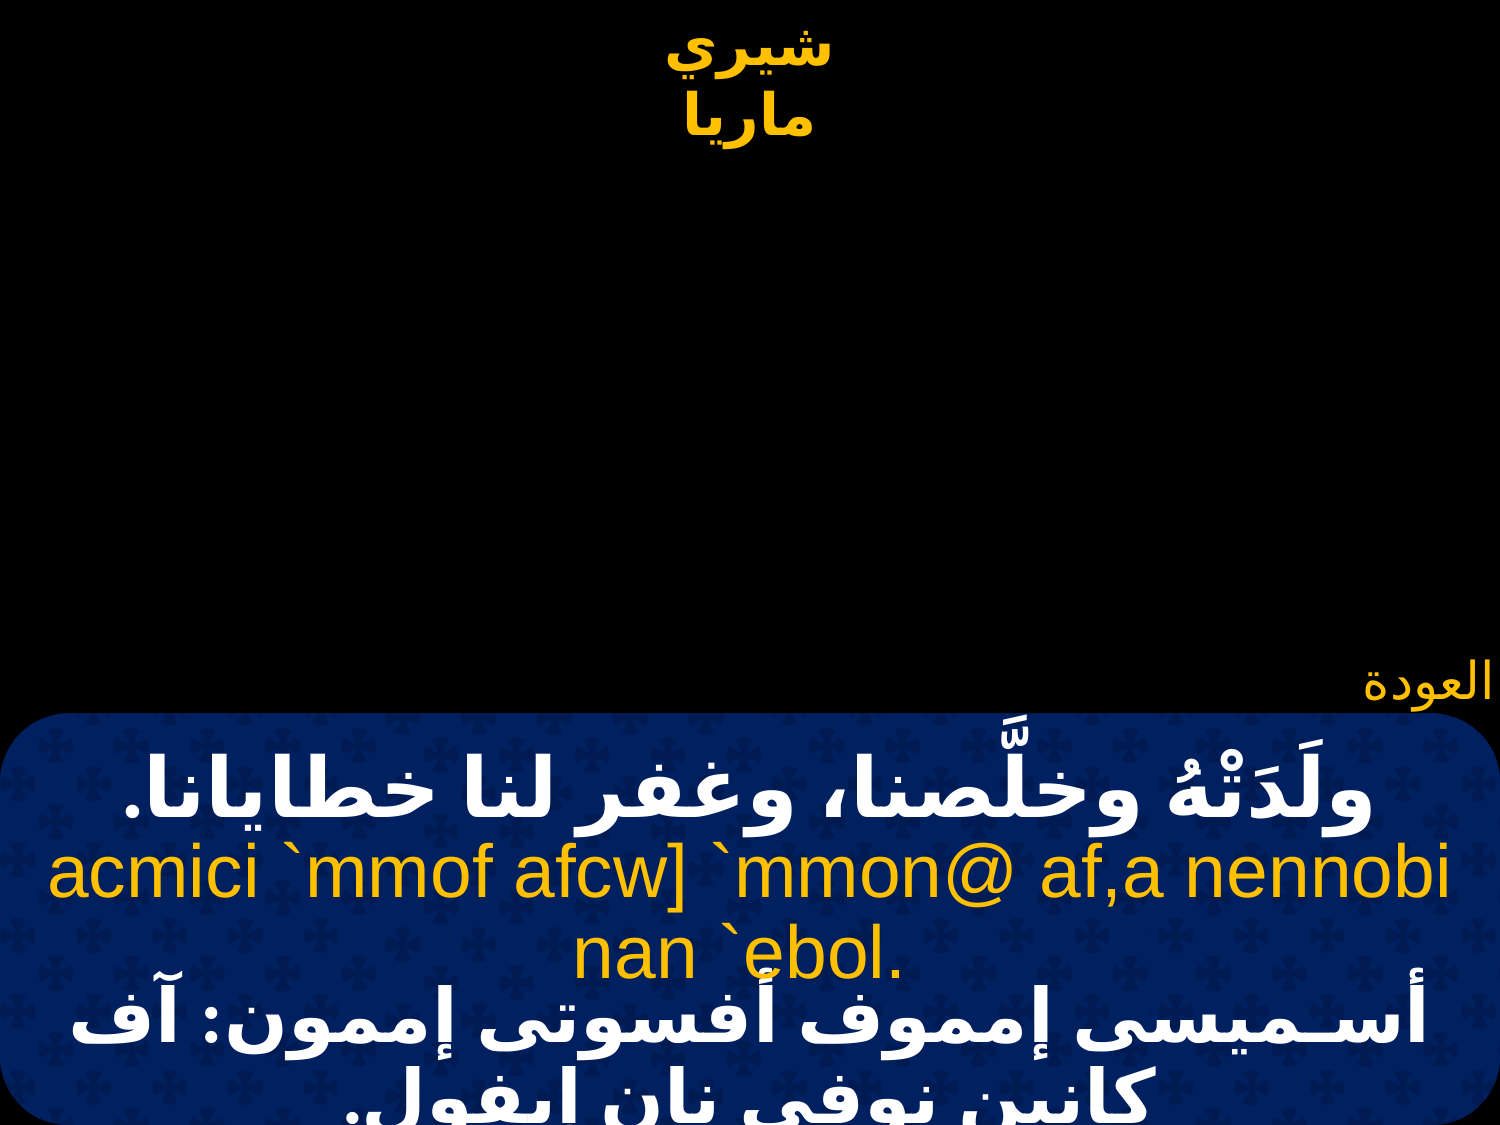

ولَدَتْهُ وخلَّصنا، وغفر لنا خطايانا.
acmici `mmof afcw] `mmon@ af,a nennobi nan `ebol.
أسـميسى إمموف أفسوتى إممون: آف كانين نوفى نان إيفول.